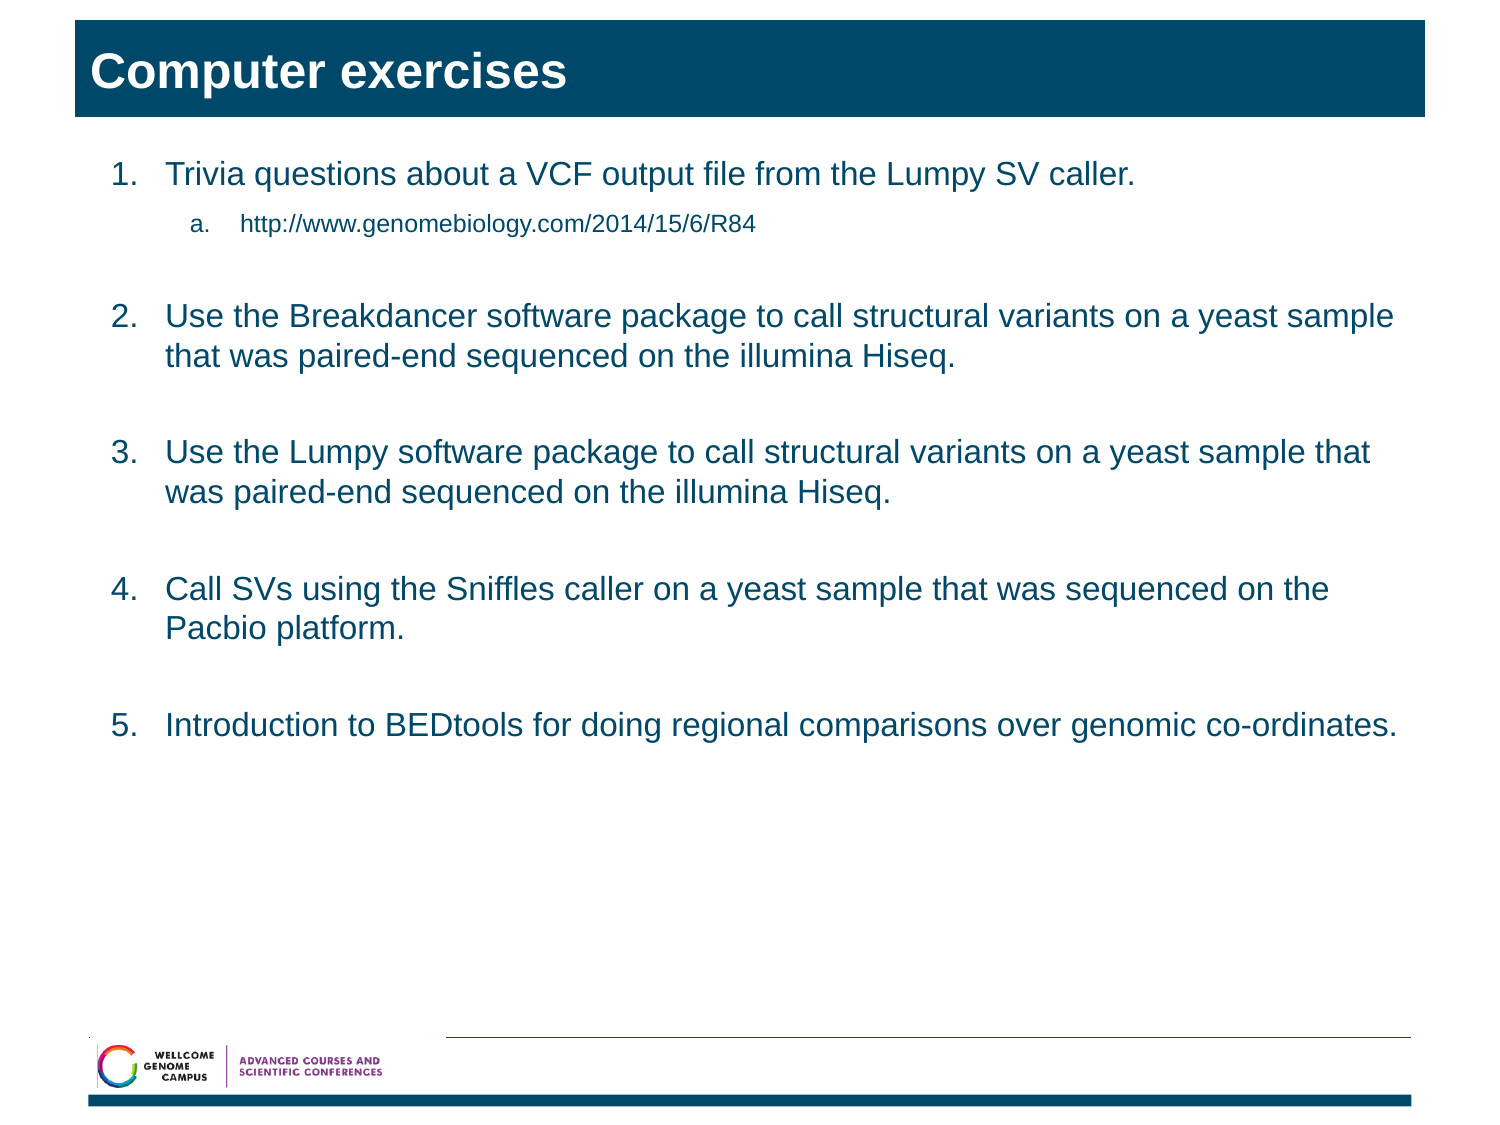

# Computer exercises
Trivia questions about a VCF output file from the Lumpy SV caller.
http://www.genomebiology.com/2014/15/6/R84

Use the Breakdancer software package to call structural variants on a yeast sample that was paired-end sequenced on the illumina Hiseq.

Use the Lumpy software package to call structural variants on a yeast sample that was paired-end sequenced on the illumina Hiseq.

Call SVs using the Sniffles caller on a yeast sample that was sequenced on the Pacbio platform.

Introduction to BEDtools for doing regional comparisons over genomic co-ordinates.